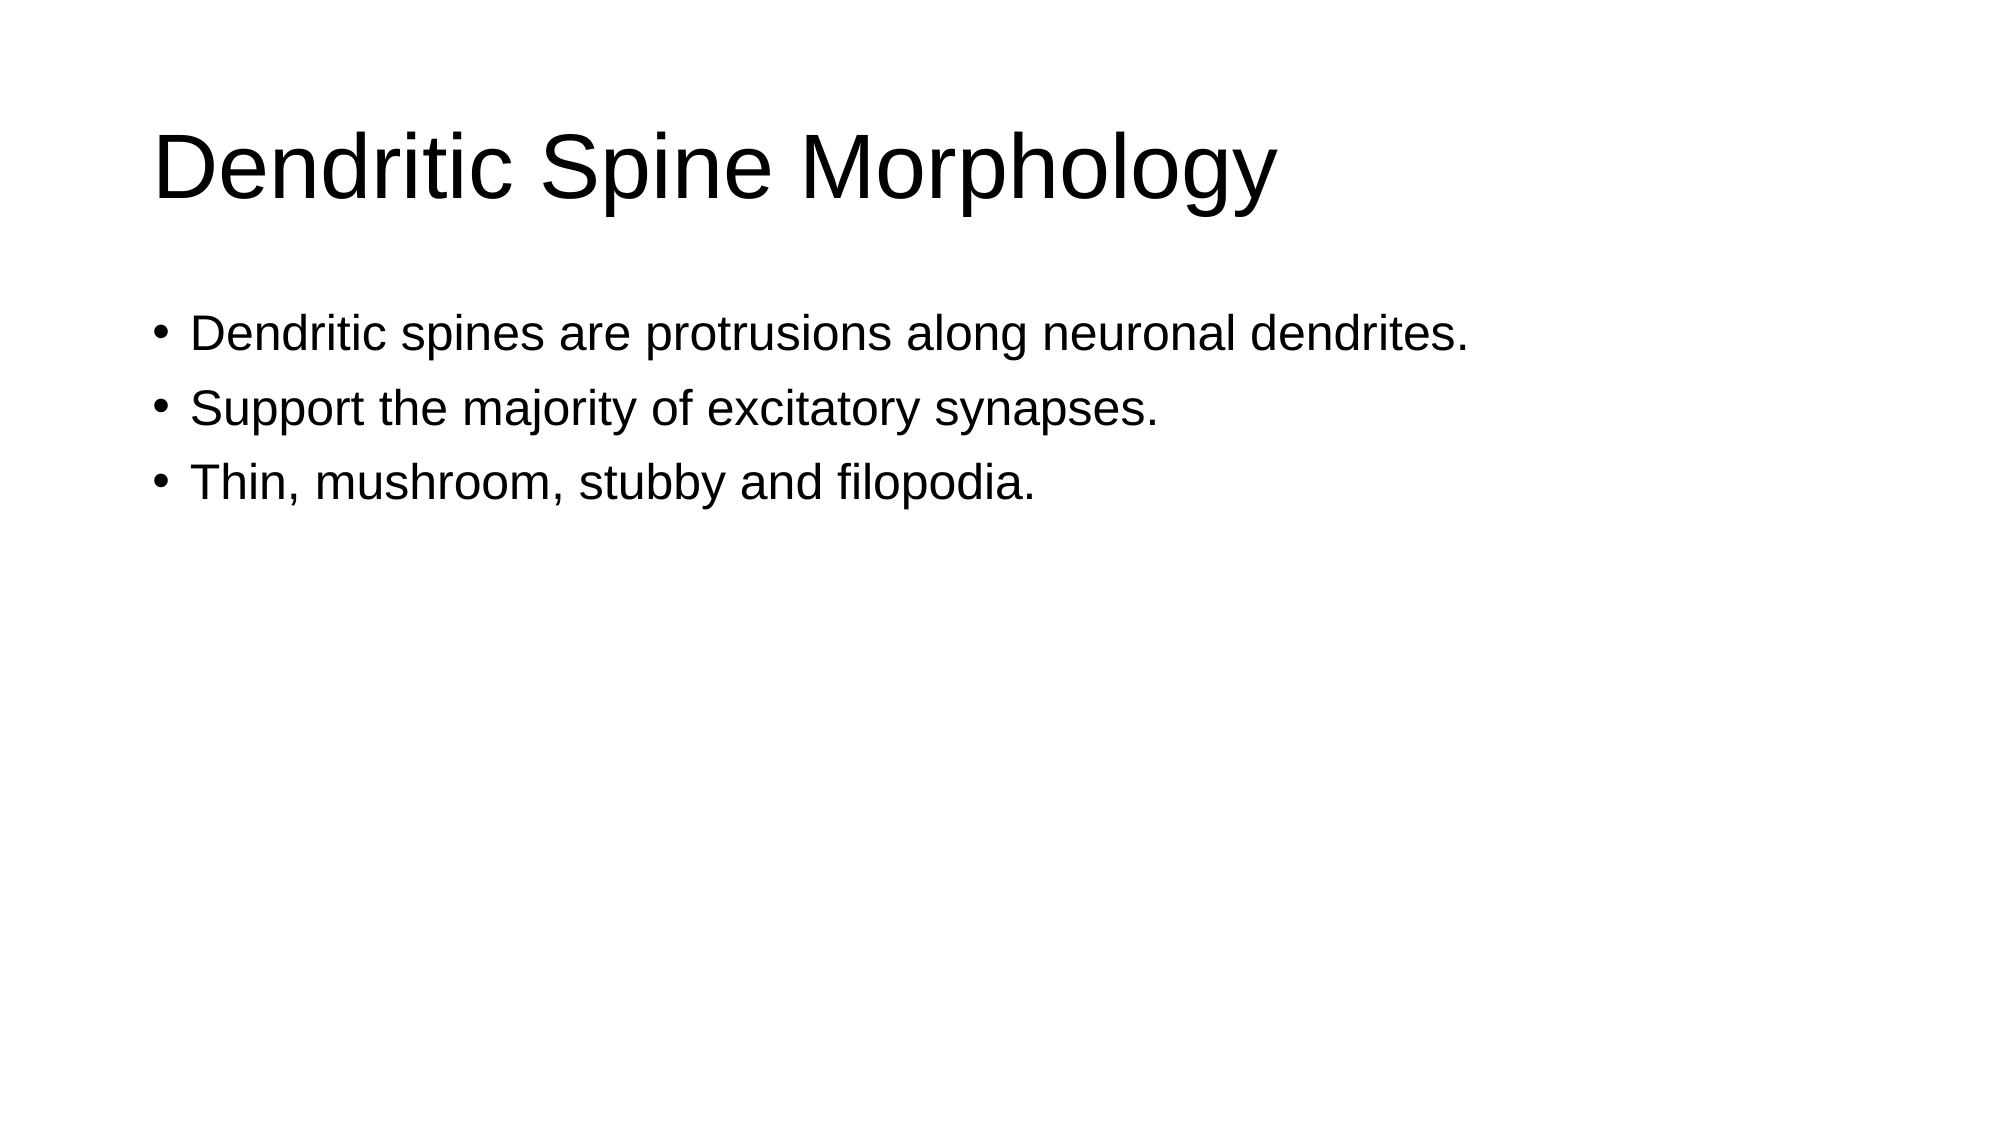

# Dendritic Spine Morphology
Dendritic spines are protrusions along neuronal dendrites.
Support the majority of excitatory synapses.
Thin, mushroom, stubby and filopodia.